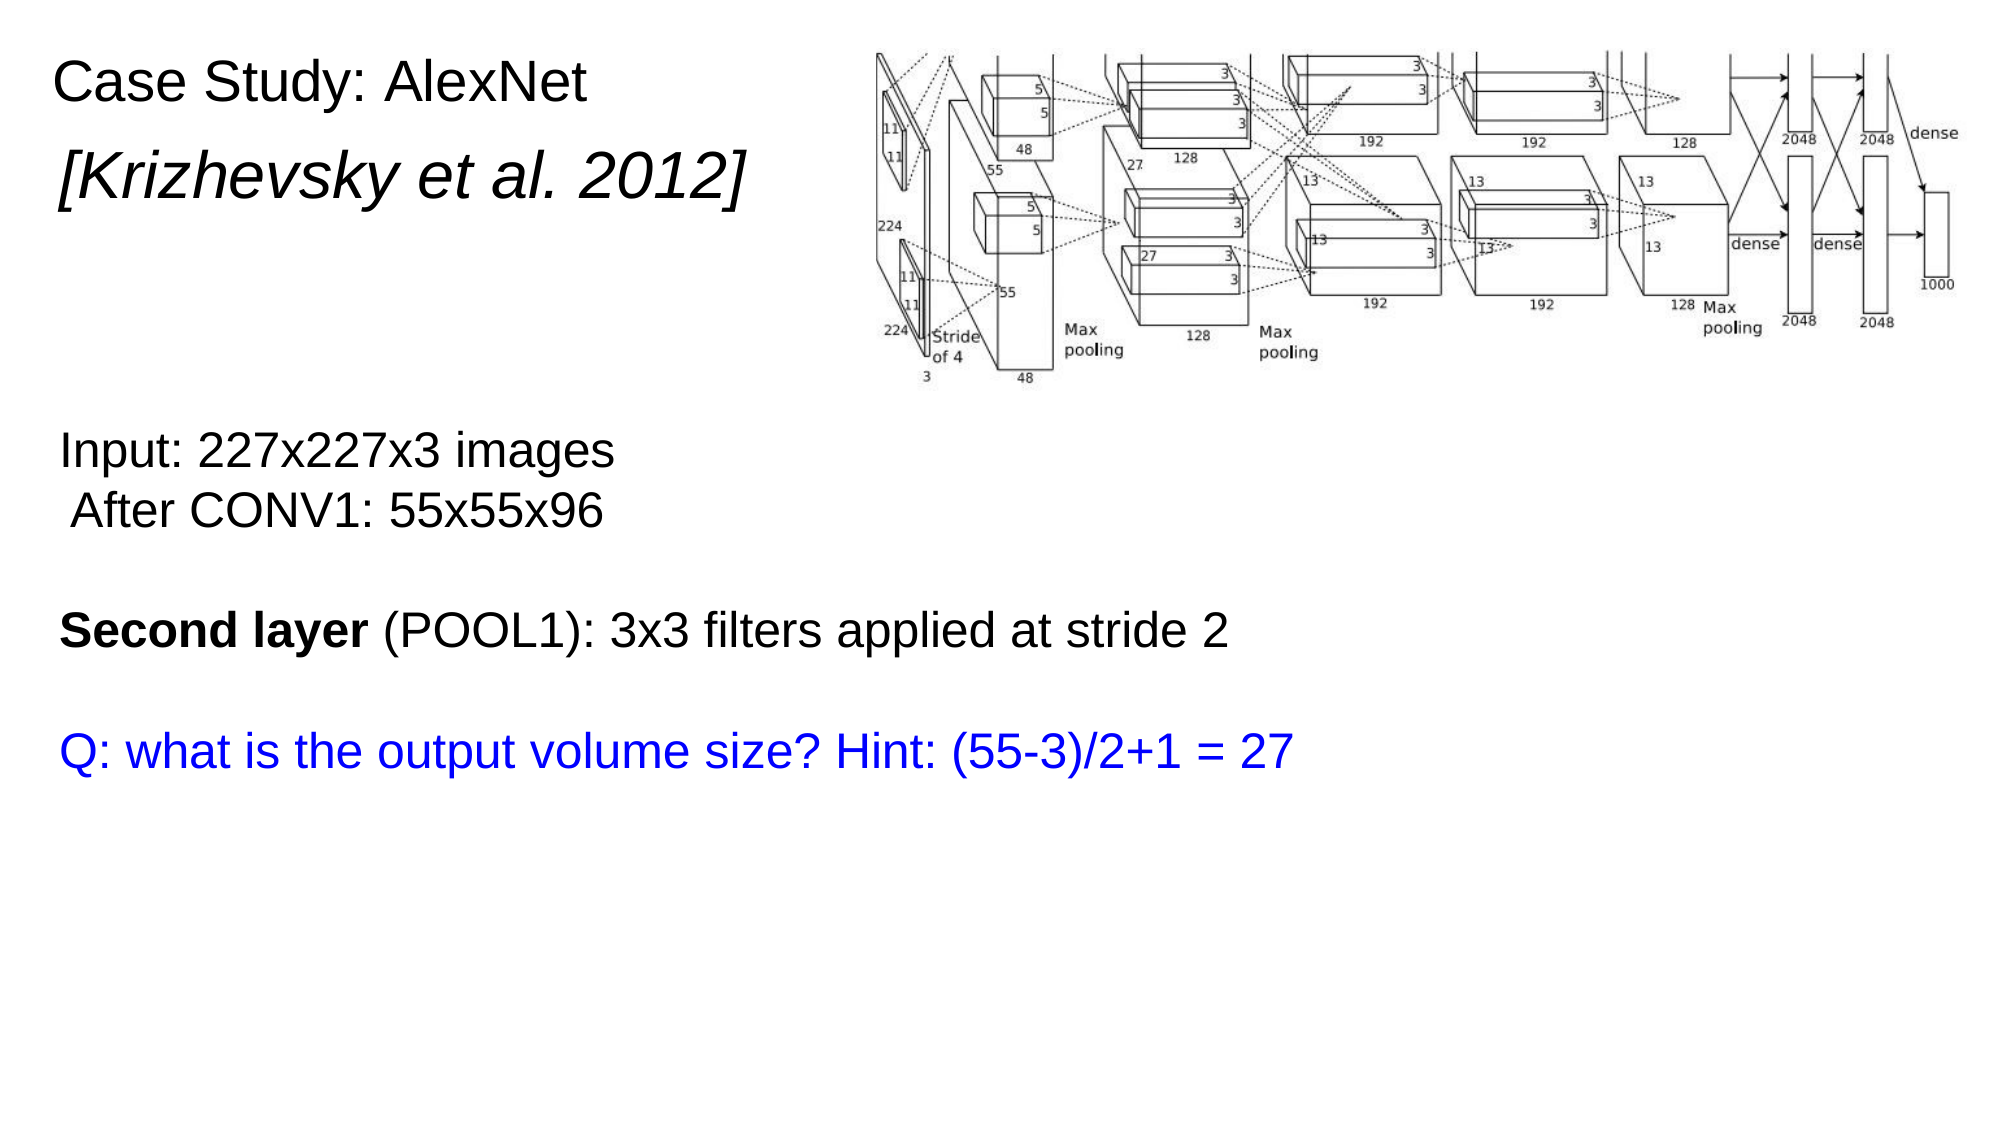

# Case Study: AlexNet
[Krizhevsky et al. 2012]

Input: 227x227x3 images  After CONV1: 55x55x96
Second layer (POOL1): 3x3 filters applied at stride 2  Q: what is the output volume size? Hint: (55-3)/2+1 = 27
Lecture 9 - 111